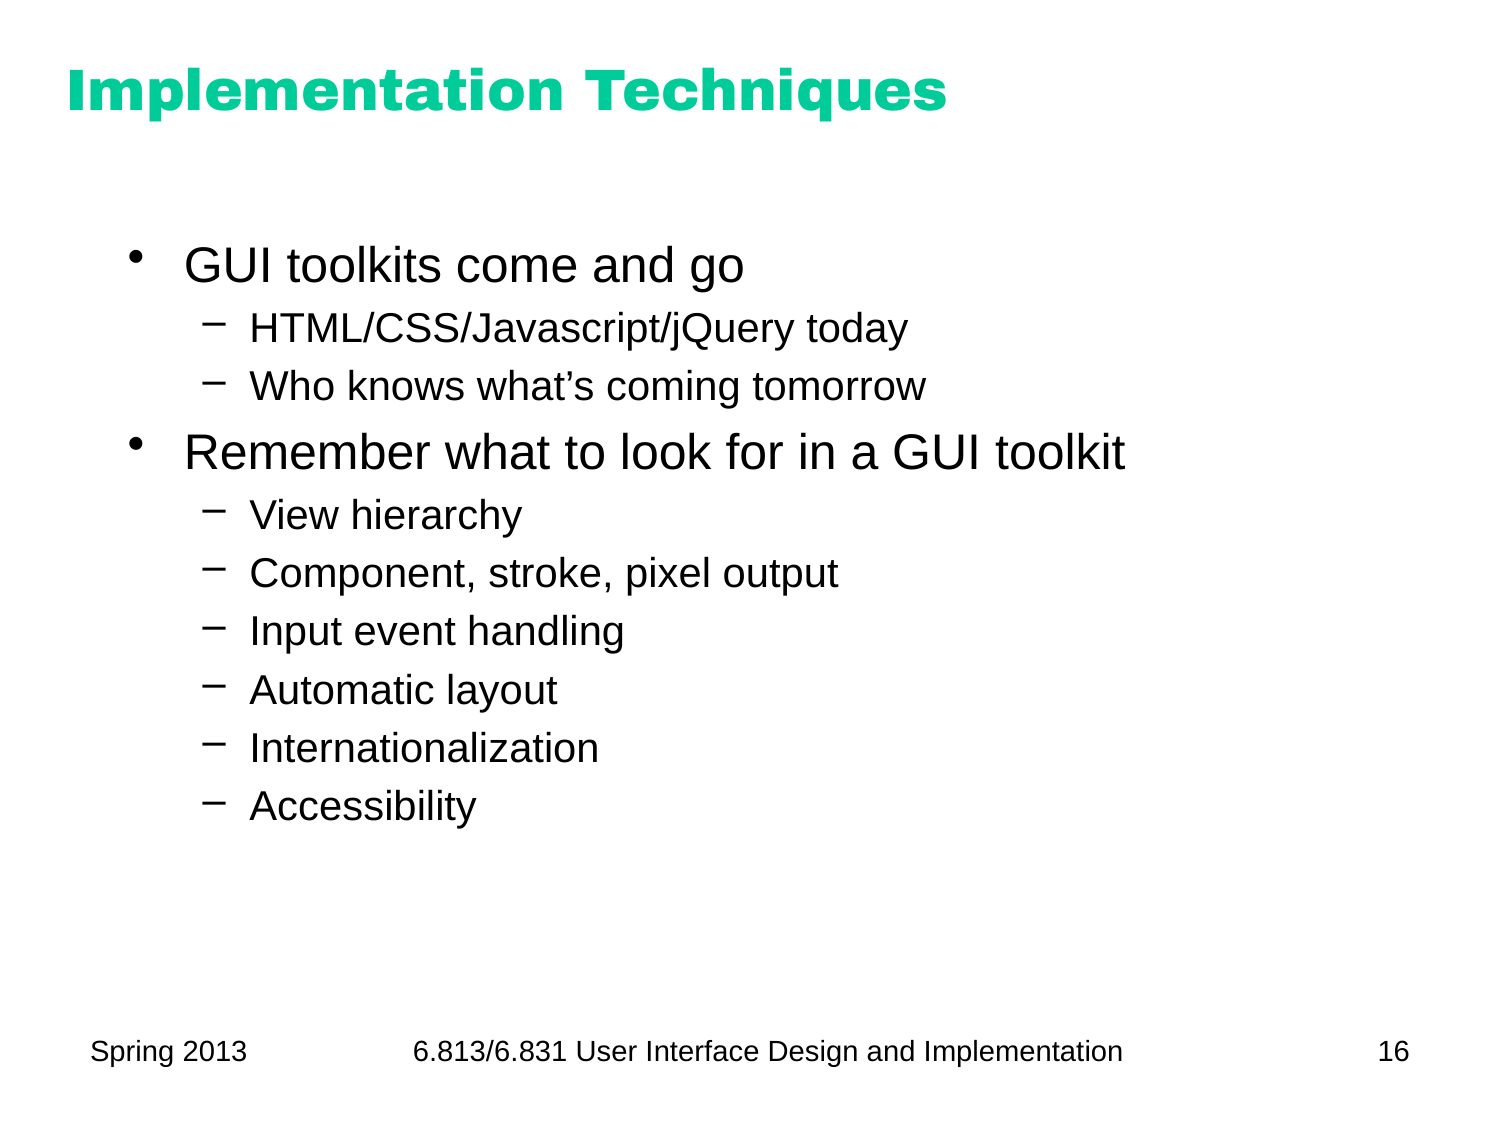

# Implementation Techniques
GUI toolkits come and go
HTML/CSS/Javascript/jQuery today
Who knows what’s coming tomorrow
Remember what to look for in a GUI toolkit
View hierarchy
Component, stroke, pixel output
Input event handling
Automatic layout
Internationalization
Accessibility
Spring 2013
6.813/6.831 User Interface Design and Implementation
16